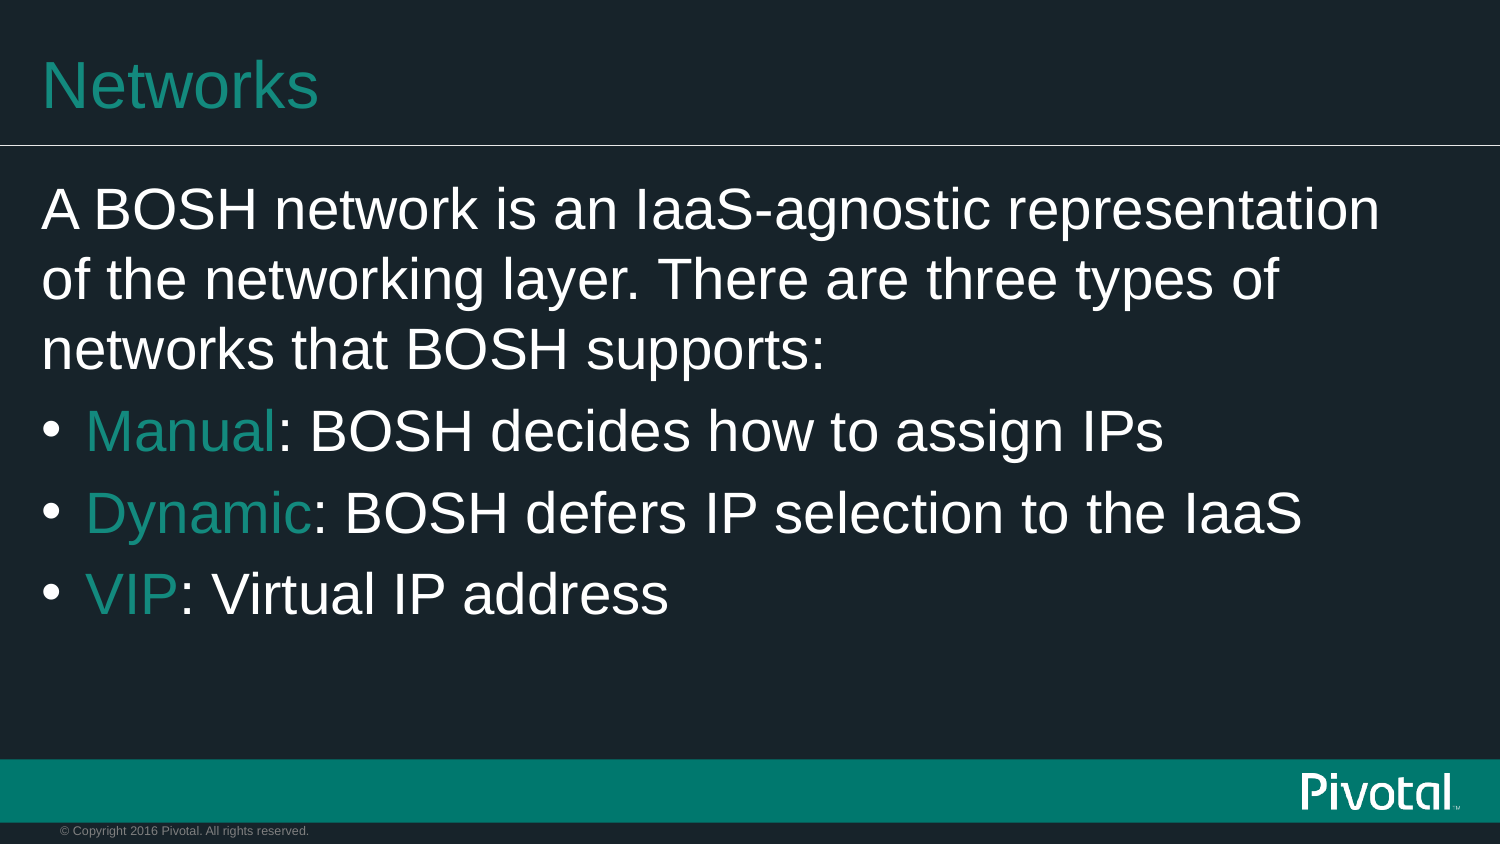

# Networks
A BOSH network is an IaaS-agnostic representation of the networking layer. There are three types of networks that BOSH supports:
Manual: BOSH decides how to assign IPs
Dynamic: BOSH defers IP selection to the IaaS
VIP: Virtual IP address